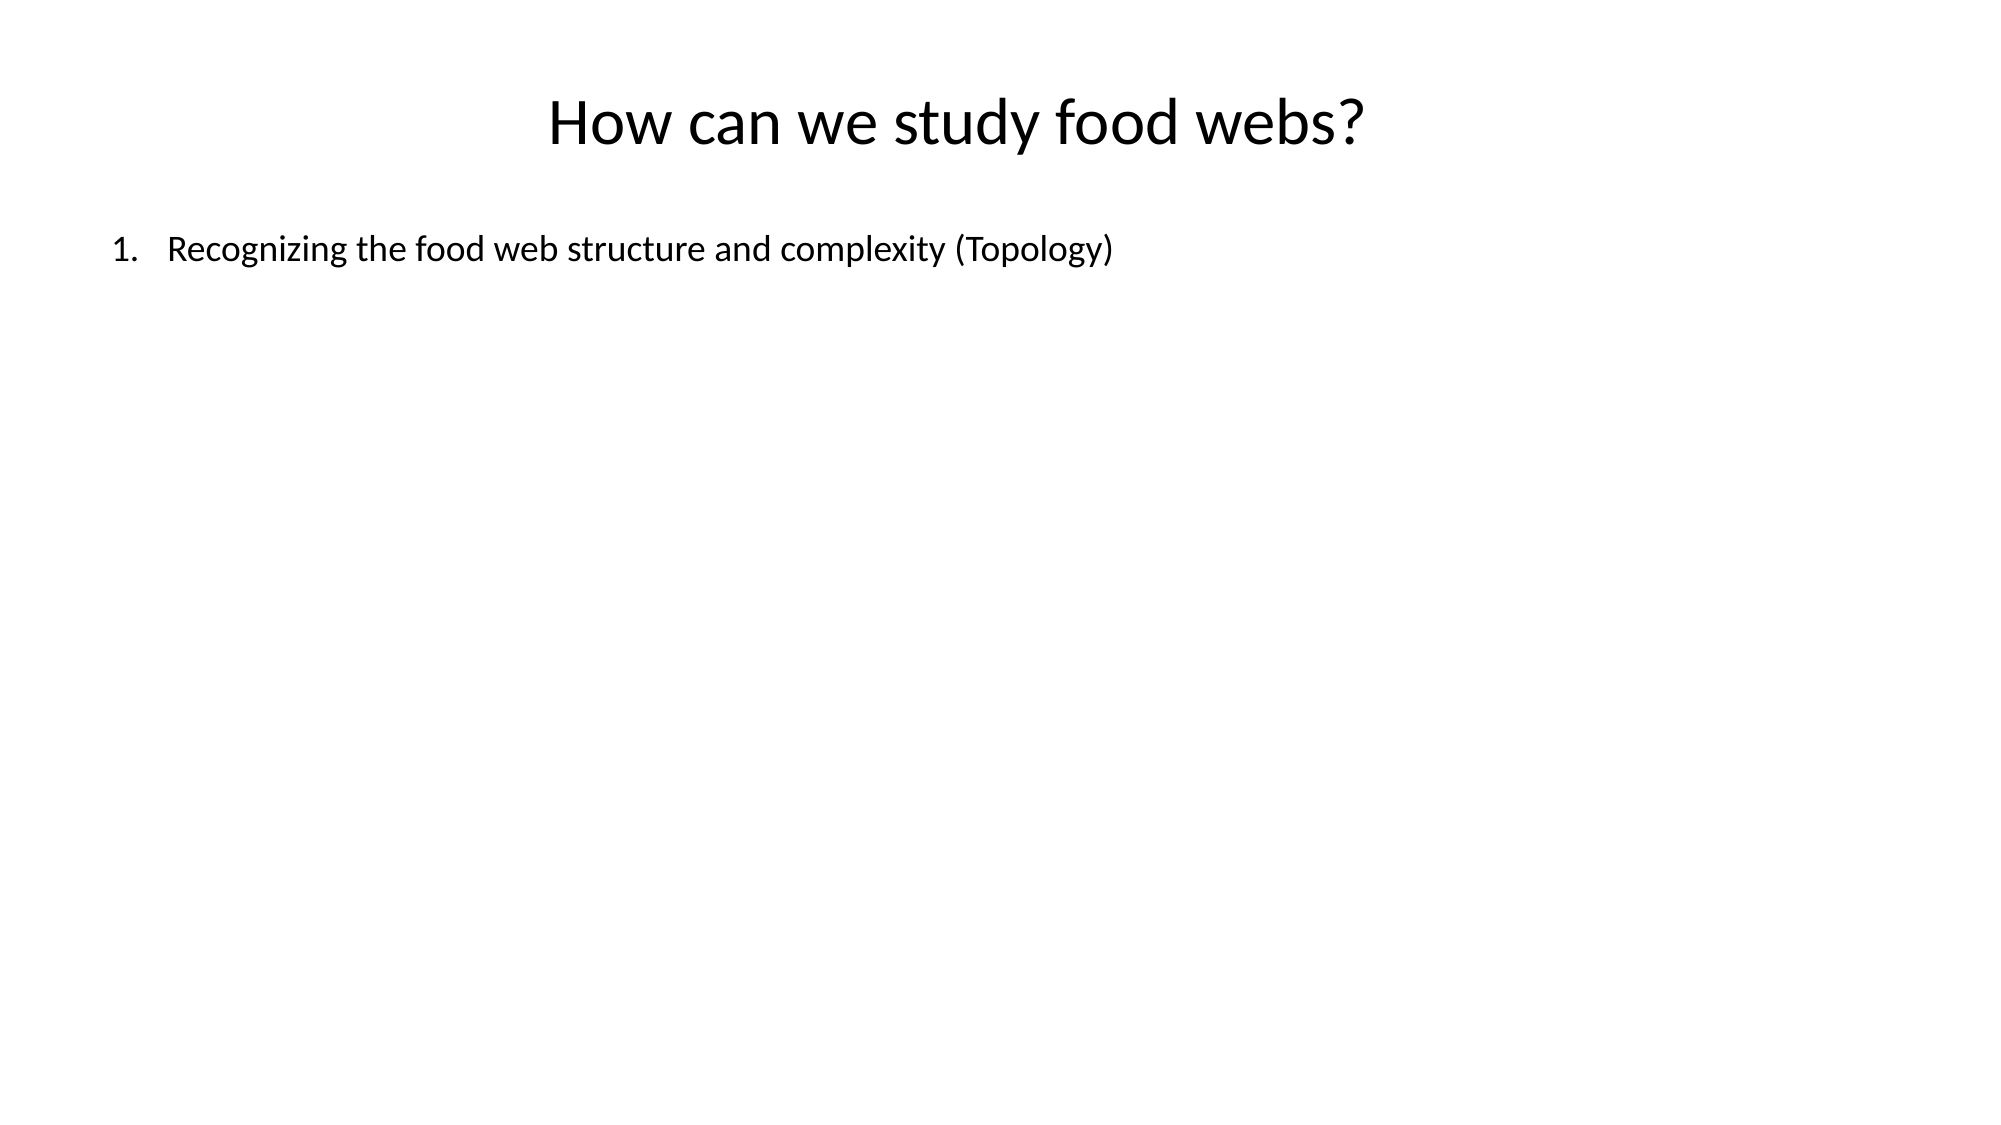

How can we study food webs?
Recognizing the food web structure and complexity (Topology)